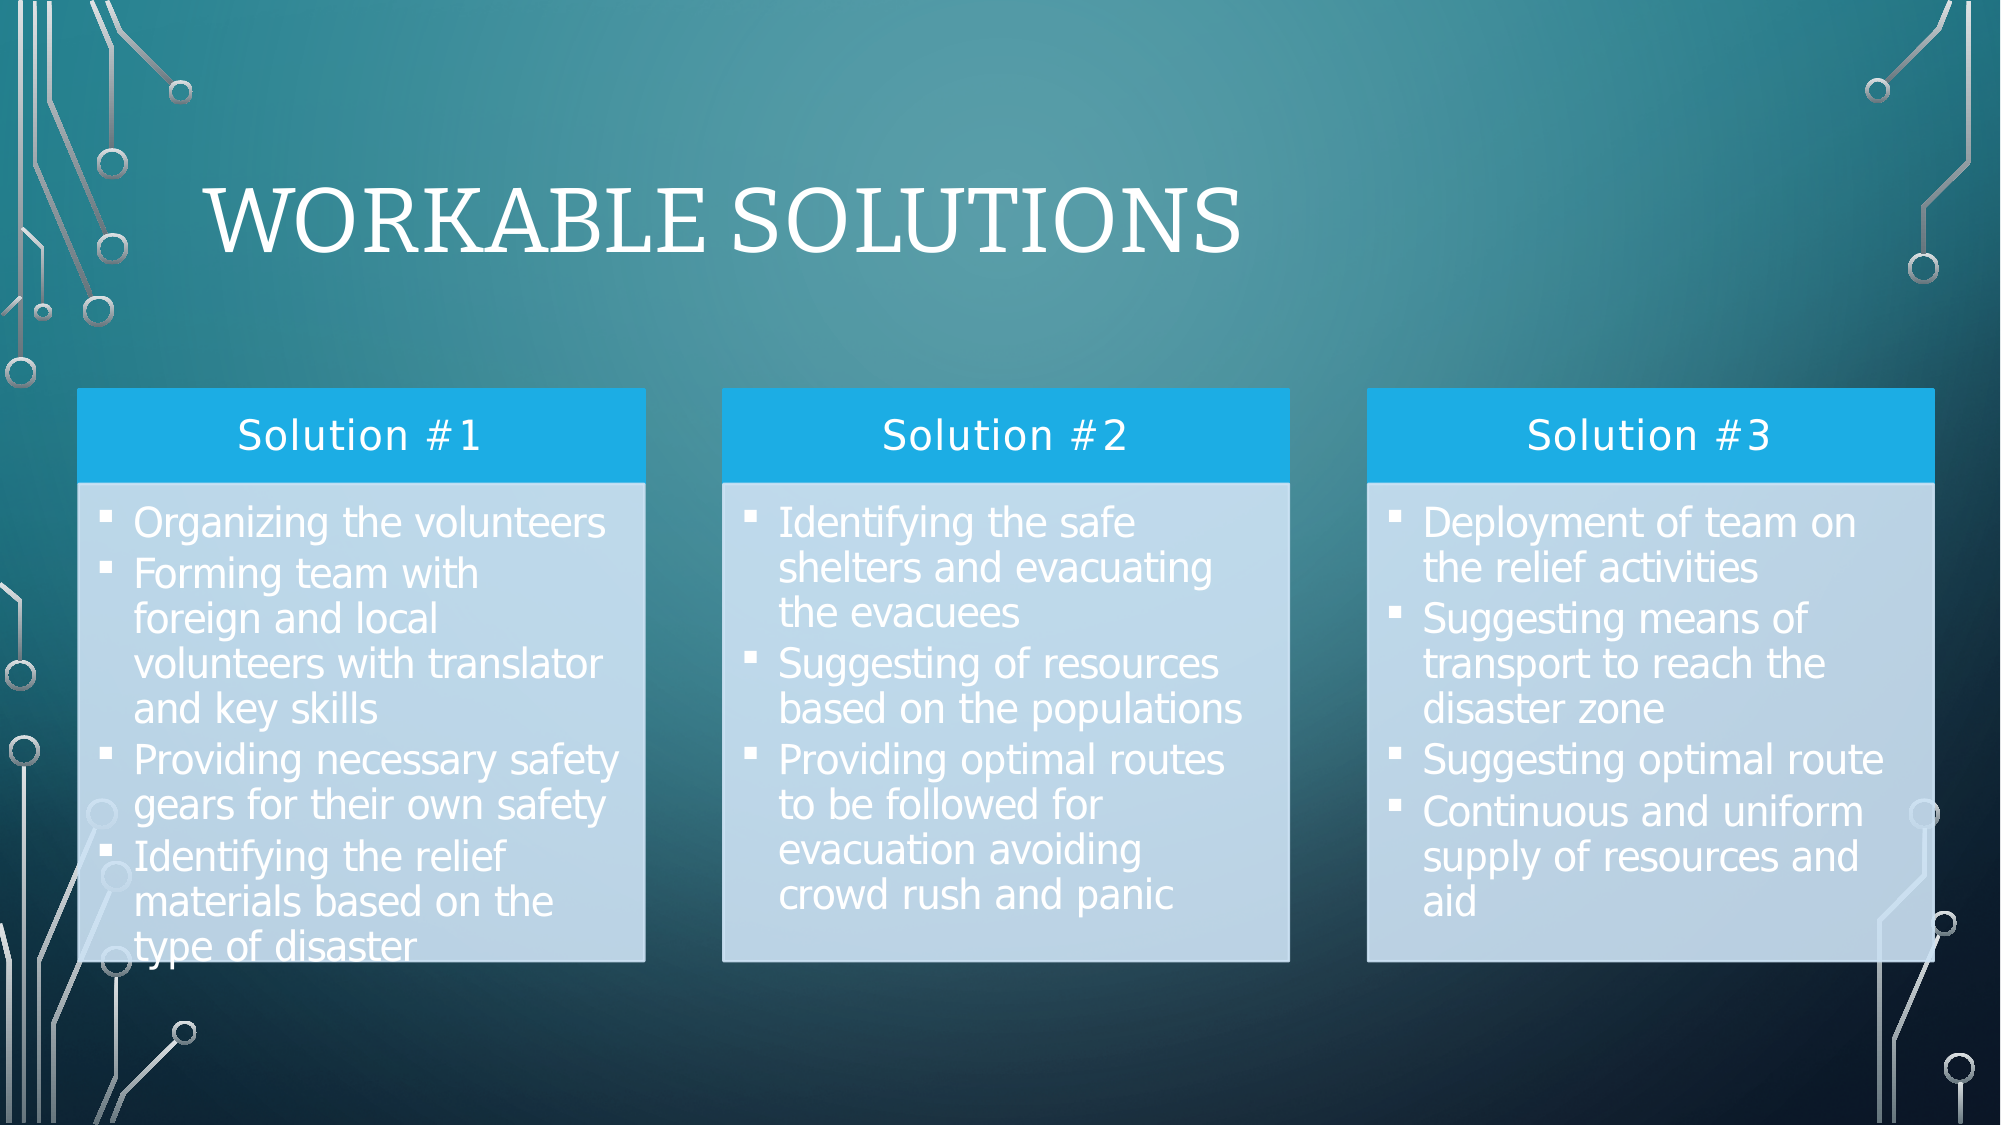

# Workable Solutions
Solution #1
Organizing the volunteers
Forming team with foreign and local volunteers with translator and key skills
Providing necessary safety gears for their own safety
Identifying the relief materials based on the type of disaster
Solution #2
Identifying the safe shelters and evacuating the evacuees
Suggesting of resources based on the populations
Providing optimal routes to be followed for evacuation avoiding crowd rush and panic
Solution #3
Deployment of team on the relief activities
Suggesting means of transport to reach the disaster zone
Suggesting optimal route
Continuous and uniform supply of resources and aid